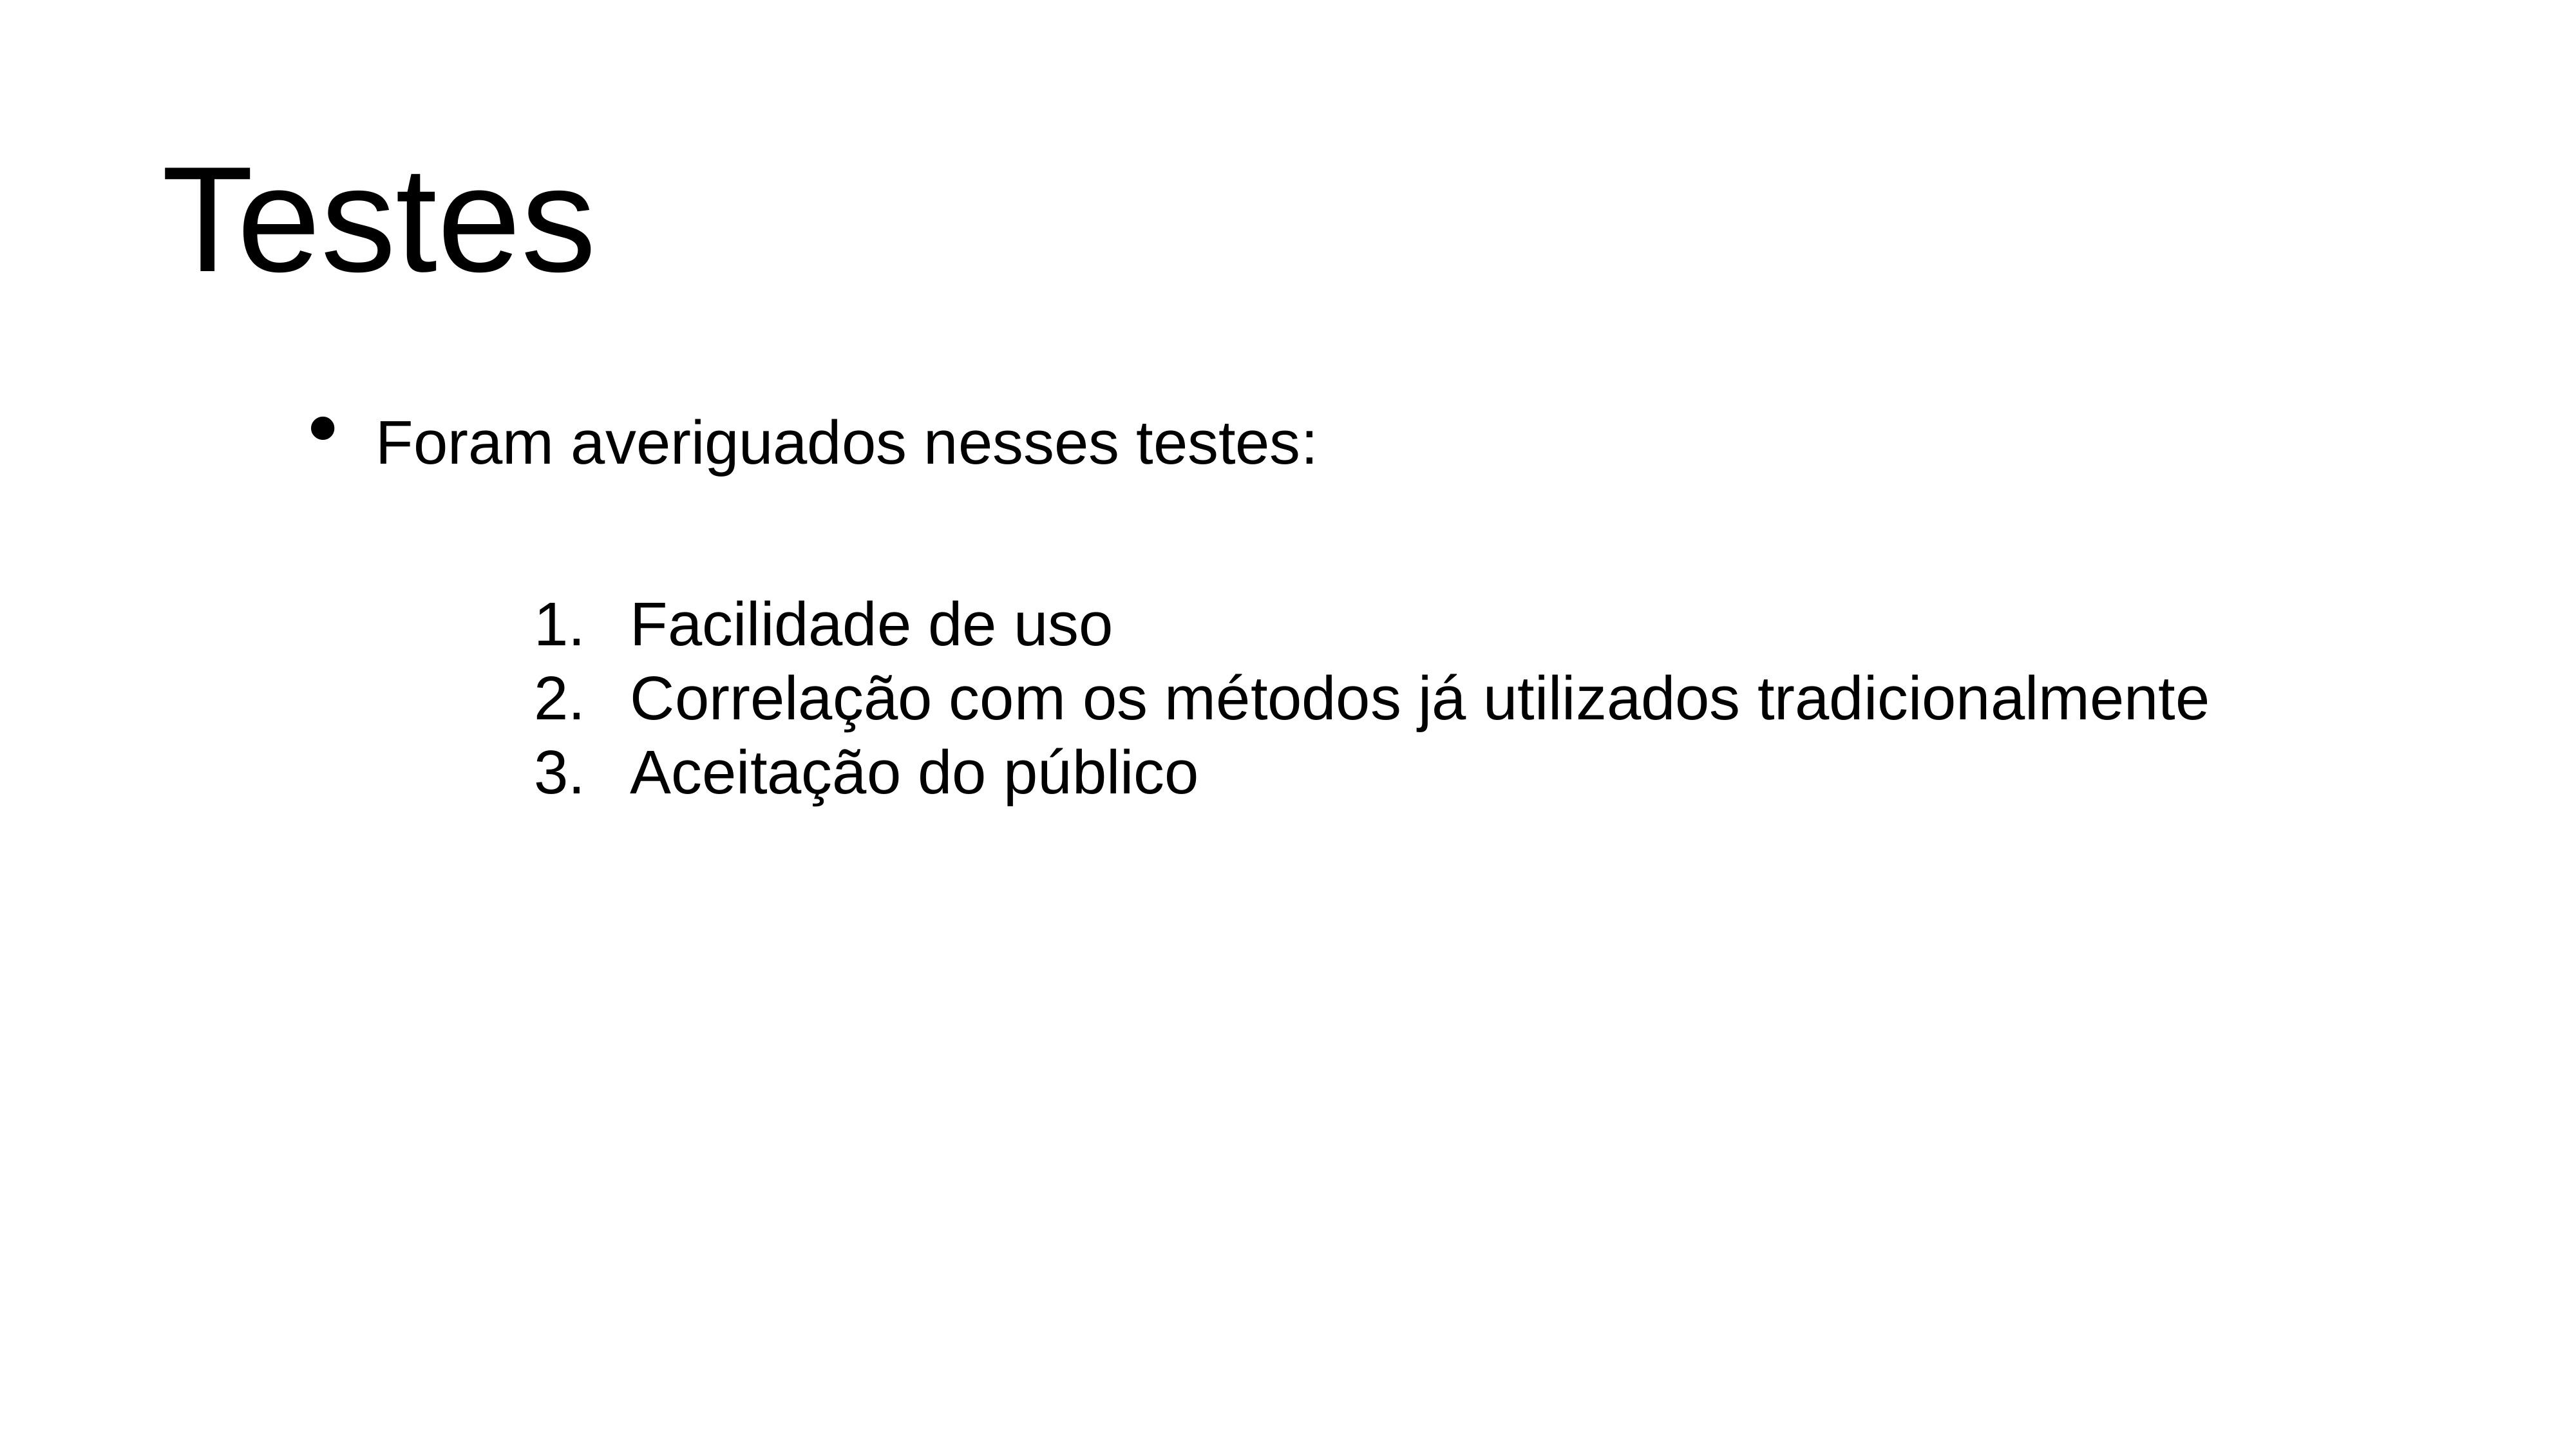

Testes
Foram averiguados nesses testes:

Facilidade de uso
Correlação com os métodos já utilizados tradicionalmente
Aceitação do público
22